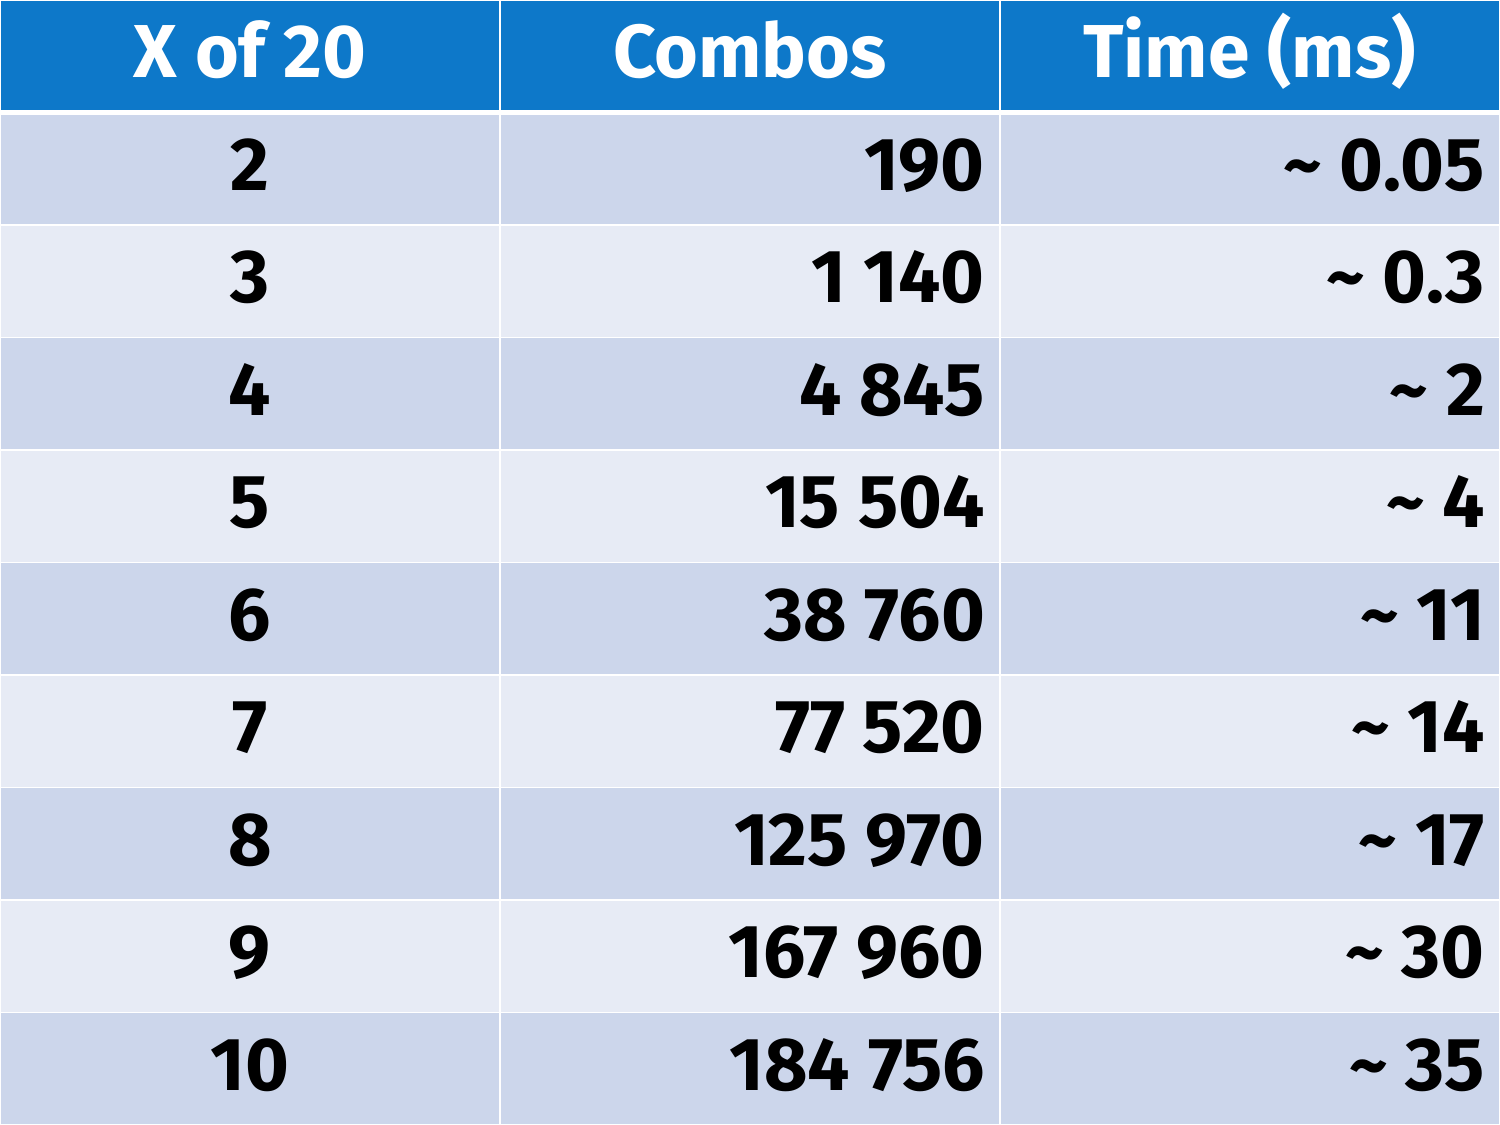

| X of 20 | Combos | Time (ms) |
| --- | --- | --- |
| 2 | 190 | ~ 0.05 |
| 3 | 1 140 | ~ 0.3 |
| 4 | 4 845 | ~ 2 |
| 5 | 15 504 | ~ 4 |
| 6 | 38 760 | ~ 11 |
| 7 | 77 520 | ~ 14 |
| 8 | 125 970 | ~ 17 |
| 9 | 167 960 | ~ 30 |
| 10 | 184 756 | ~ 35 |